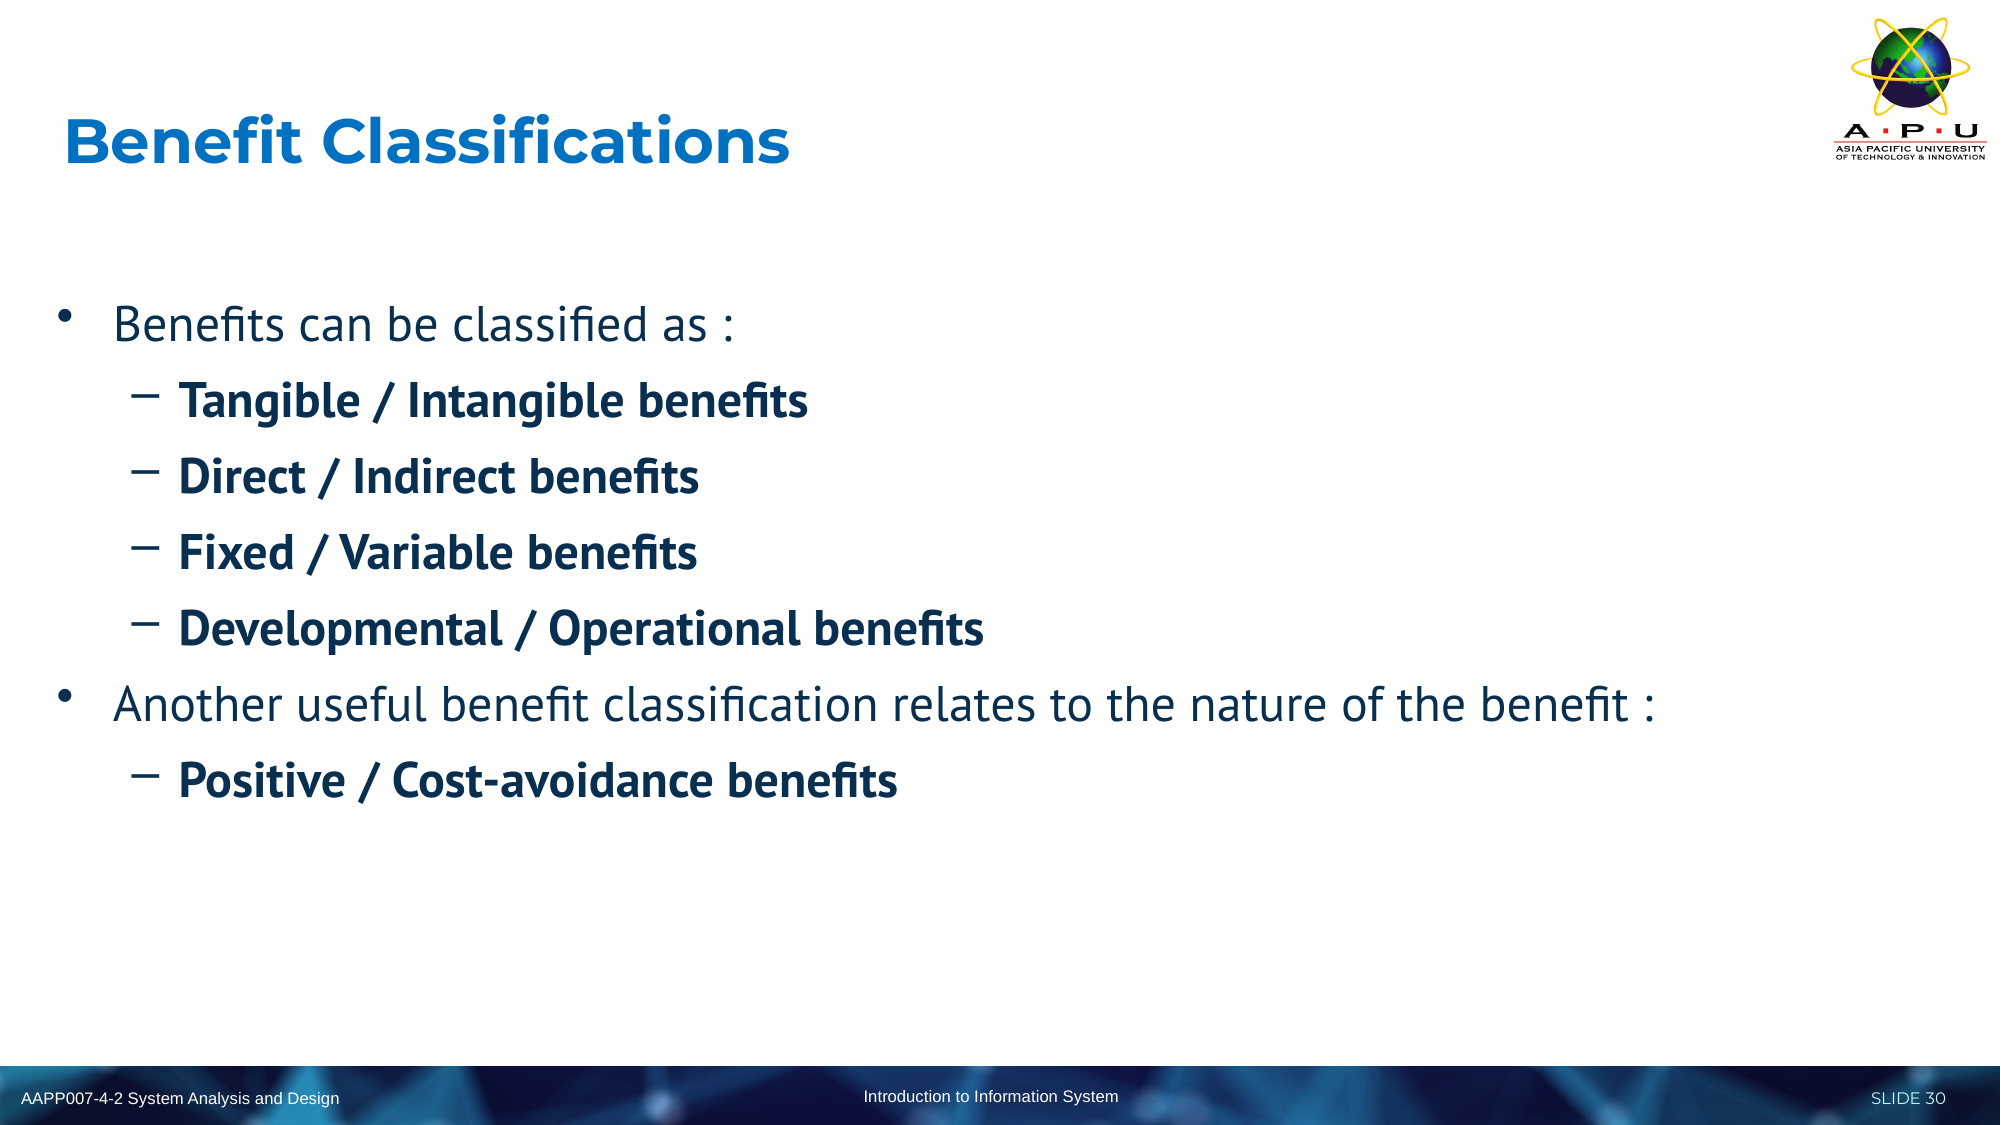

# Benefit Classifications
Benefits can be classified as :
Tangible / Intangible benefits
Direct / Indirect benefits
Fixed / Variable benefits
Developmental / Operational benefits
Another useful benefit classification relates to the nature of the benefit :
Positive / Cost-avoidance benefits